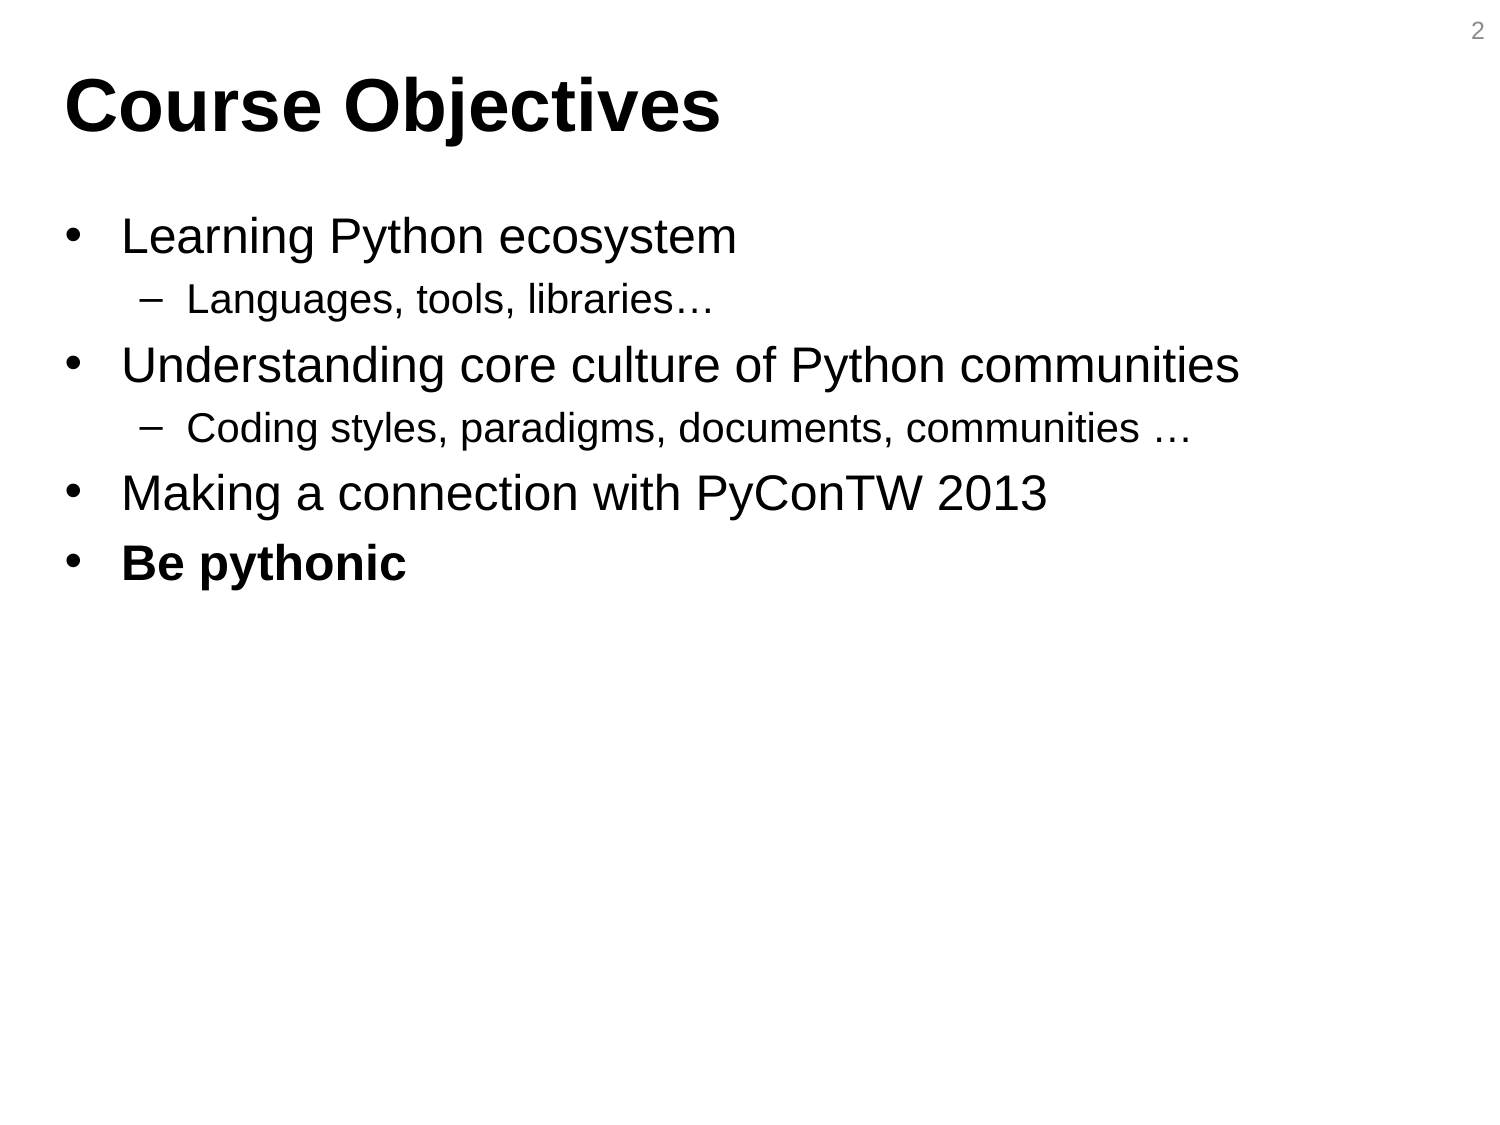

2
# Course Objectives
Learning Python ecosystem
Languages, tools, libraries…
Understanding core culture of Python communities
Coding styles, paradigms, documents, communities …
Making a connection with PyConTW 2013
Be pythonic